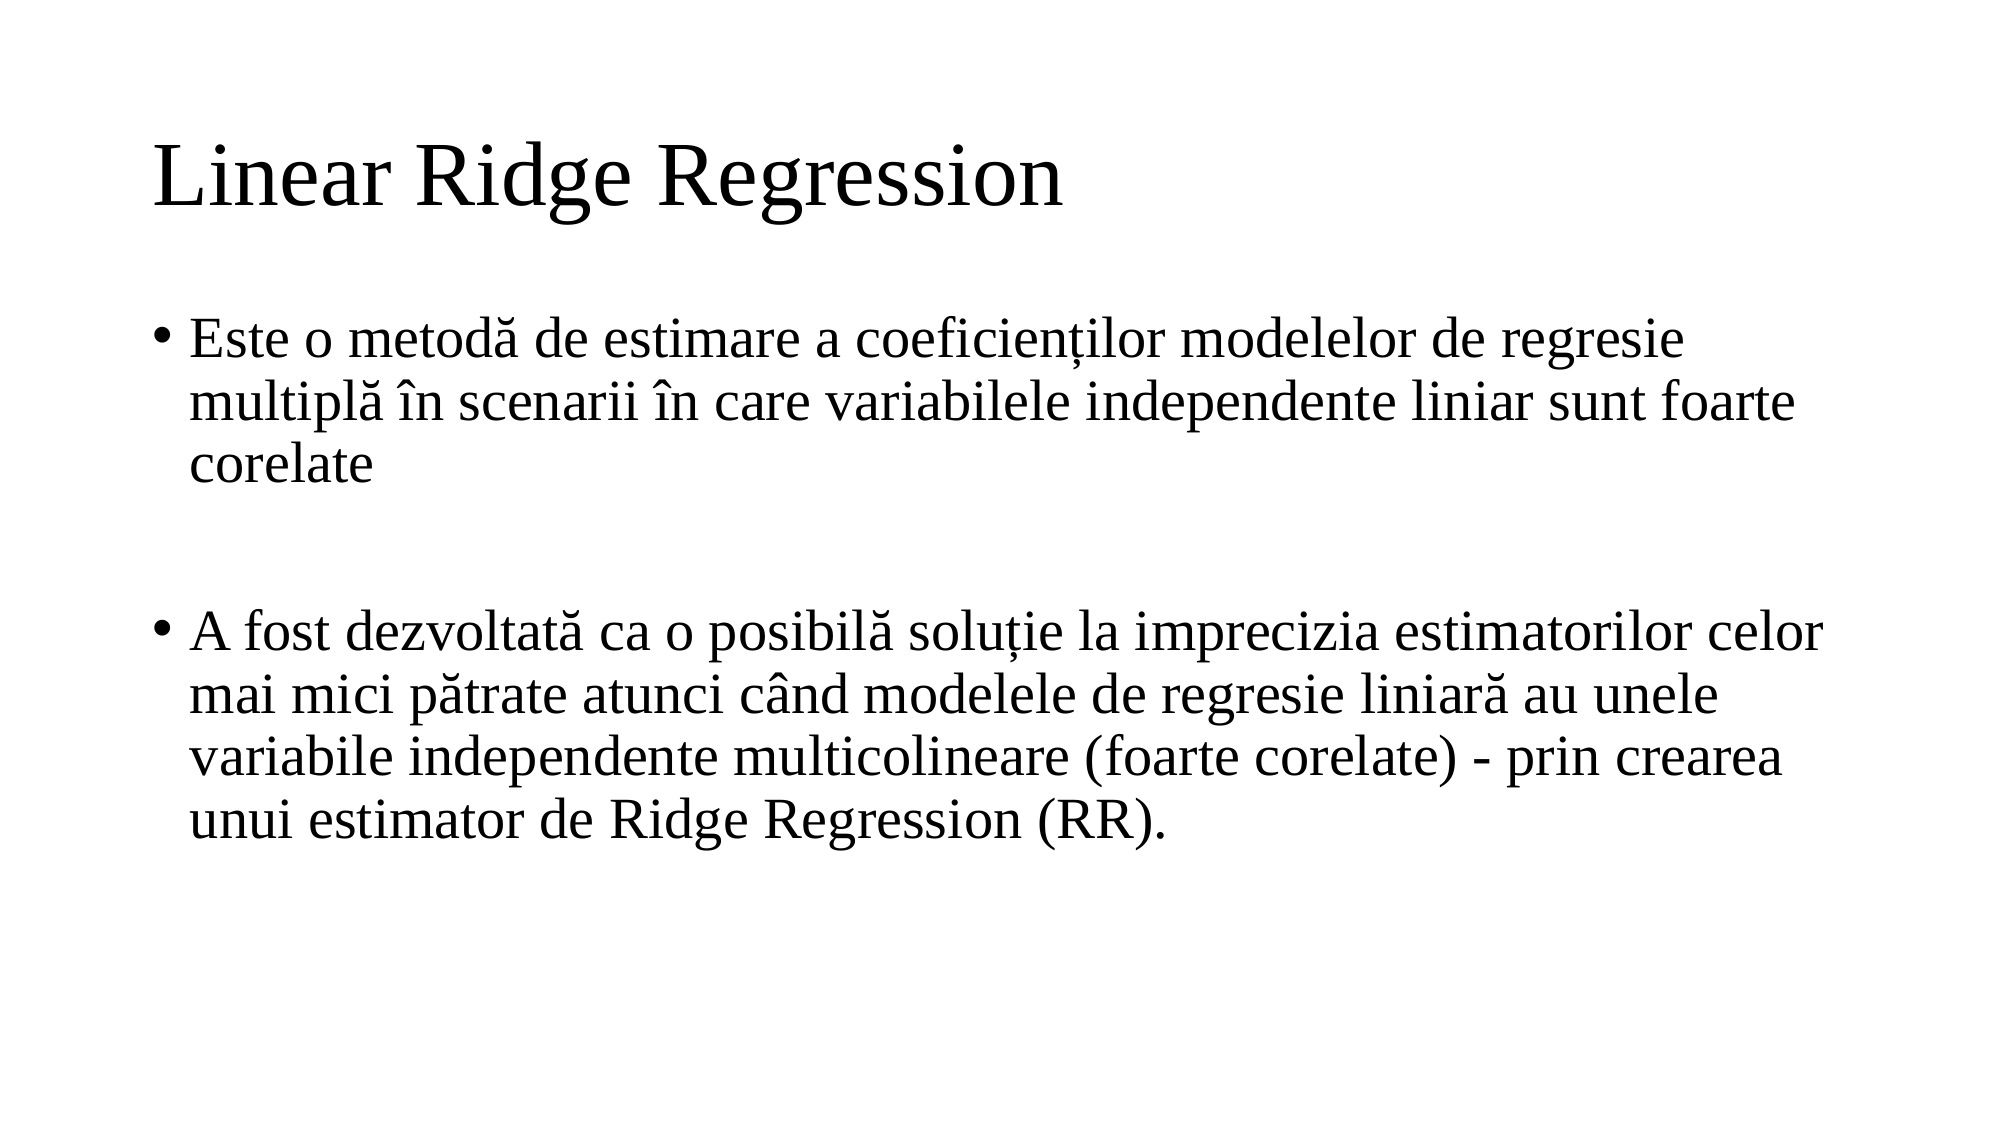

# Linear Ridge Regression
Este o metodă de estimare a coeficienților modelelor de regresie multiplă în scenarii în care variabilele independente liniar sunt foarte corelate

A fost dezvoltată ca o posibilă soluție la imprecizia estimatorilor celor mai mici pătrate atunci când modelele de regresie liniară au unele variabile independente multicolineare (foarte corelate) - prin crearea unui estimator de Ridge Regression (RR).